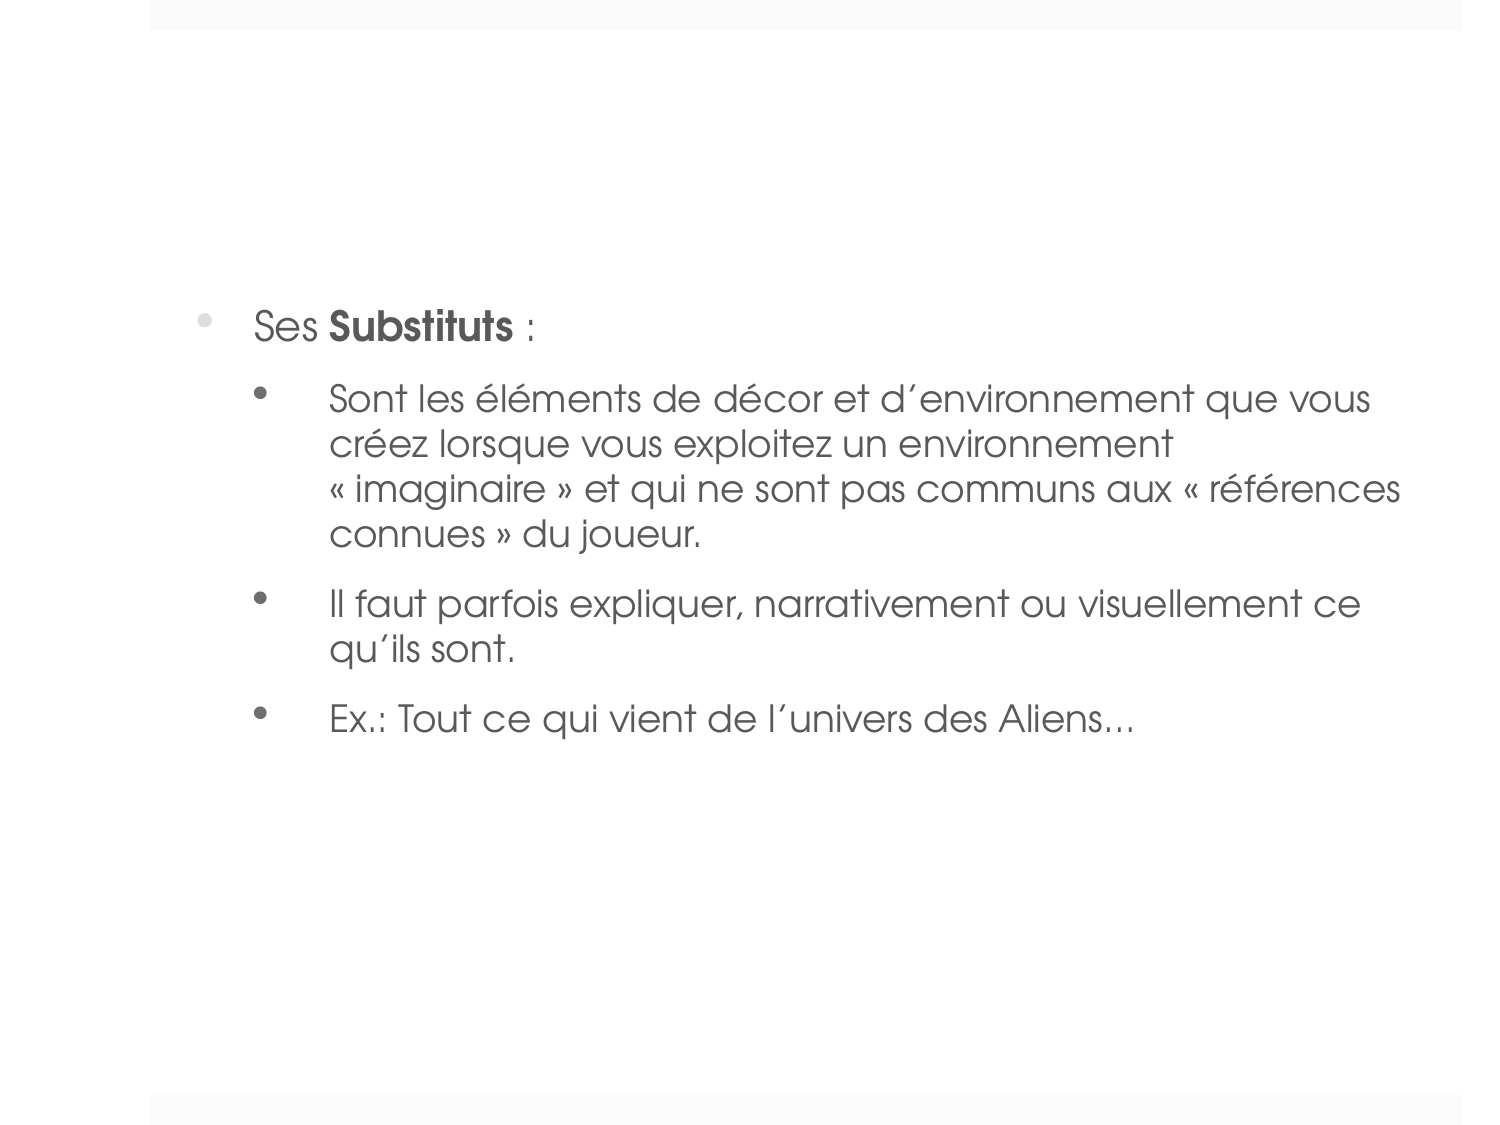

Ses Substituts :
Sont les éléments de décor et d’environnement que vous créez lorsque vous exploitez un environnement « imaginaire » et qui ne sont pas communs aux « références connues » du joueur.
Il faut parfois expliquer, narrativement ou visuellement ce qu’ils sont.
Ex.: Tout ce qui vient de l’univers des Aliens…